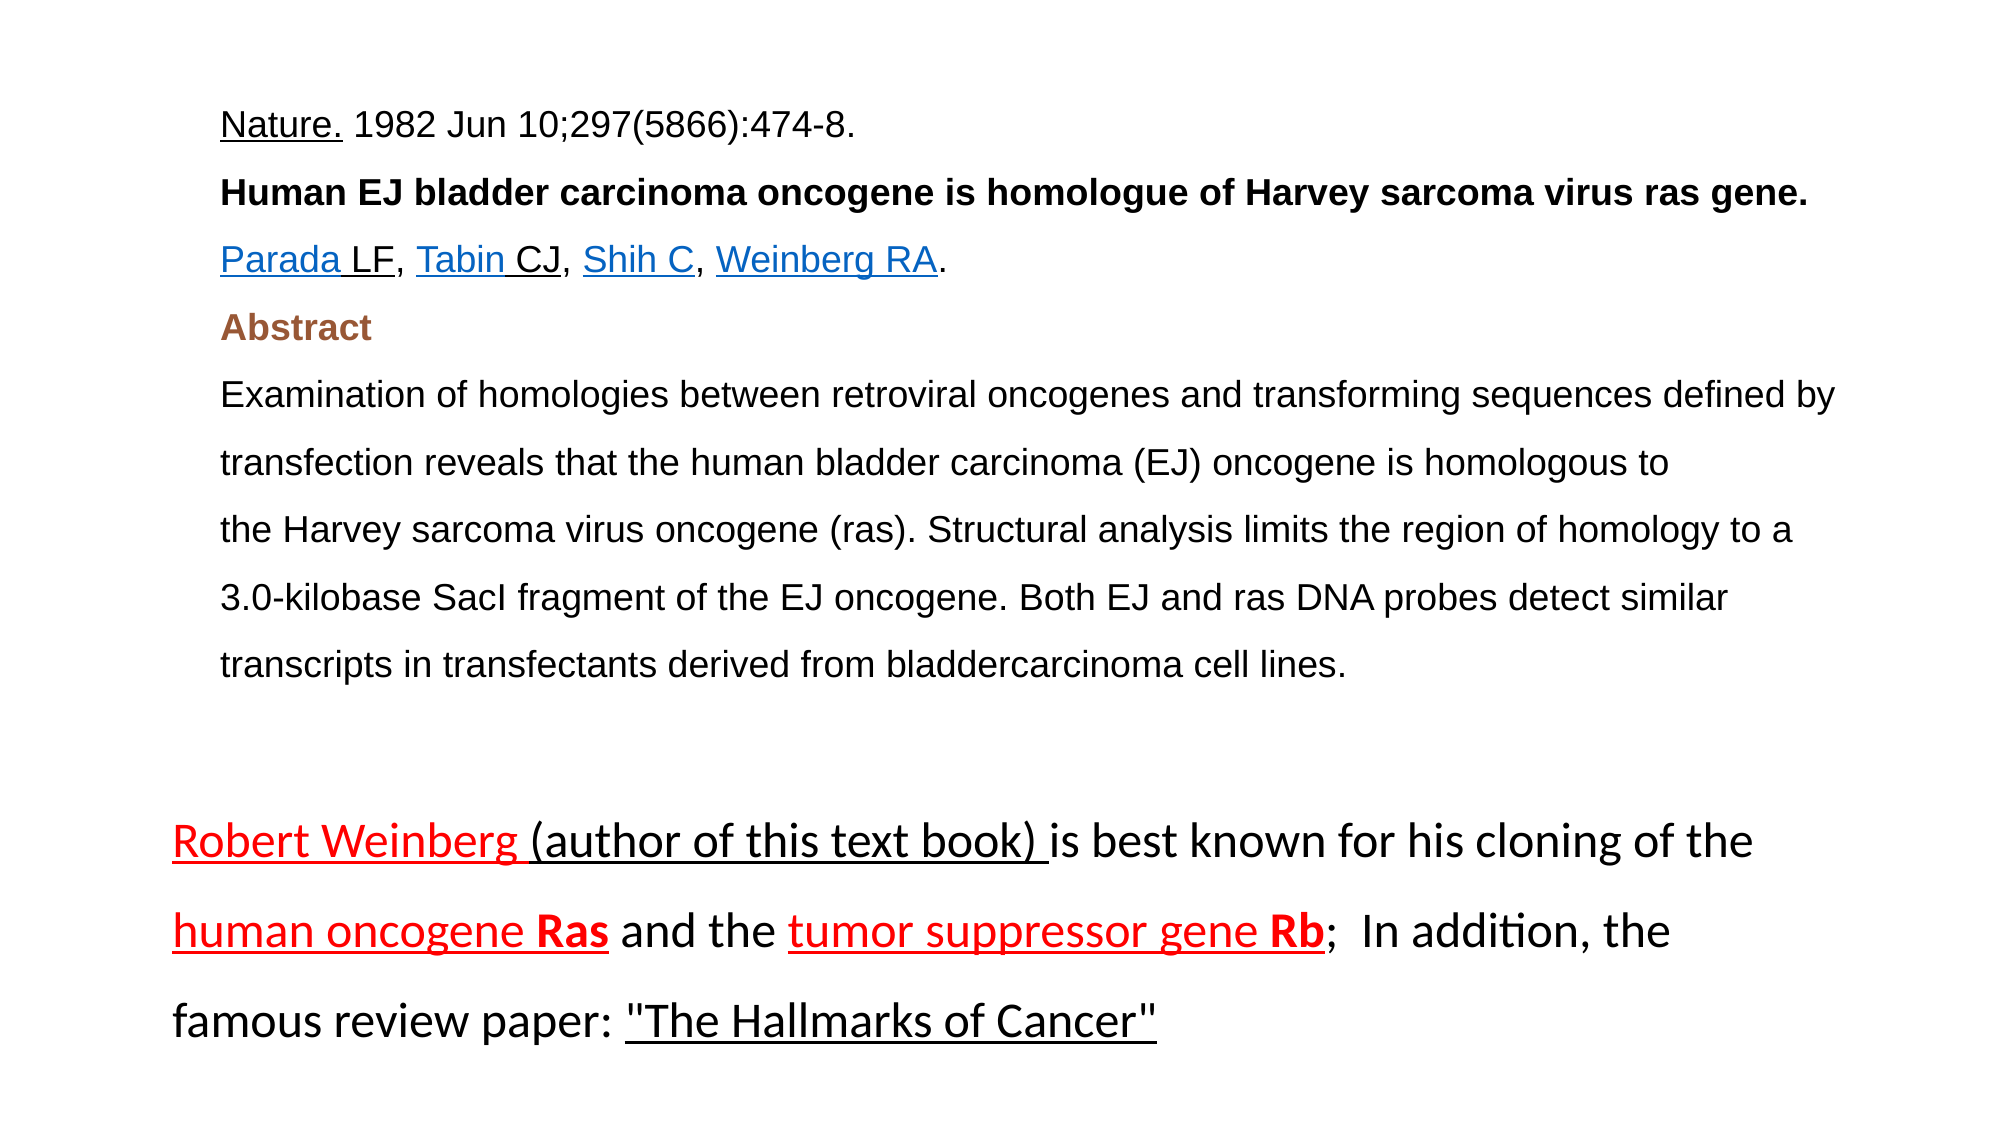

Nature. 1982 Jun 10;297(5866):474-8.
Human EJ bladder carcinoma oncogene is homologue of Harvey sarcoma virus ras gene.
Parada LF, Tabin CJ, Shih C, Weinberg RA.
Abstract
Examination of homologies between retroviral oncogenes and transforming sequences defined by transfection reveals that the human bladder carcinoma (EJ) oncogene is homologous to the Harvey sarcoma virus oncogene (ras). Structural analysis limits the region of homology to a 3.0-kilobase SacI fragment of the EJ oncogene. Both EJ and ras DNA probes detect similar transcripts in transfectants derived from bladdercarcinoma cell lines.
Robert Weinberg (author of this text book) is best known for his cloning of the human oncogene Ras and the tumor suppressor gene Rb;  In addition, the famous review paper: "The Hallmarks of Cancer"